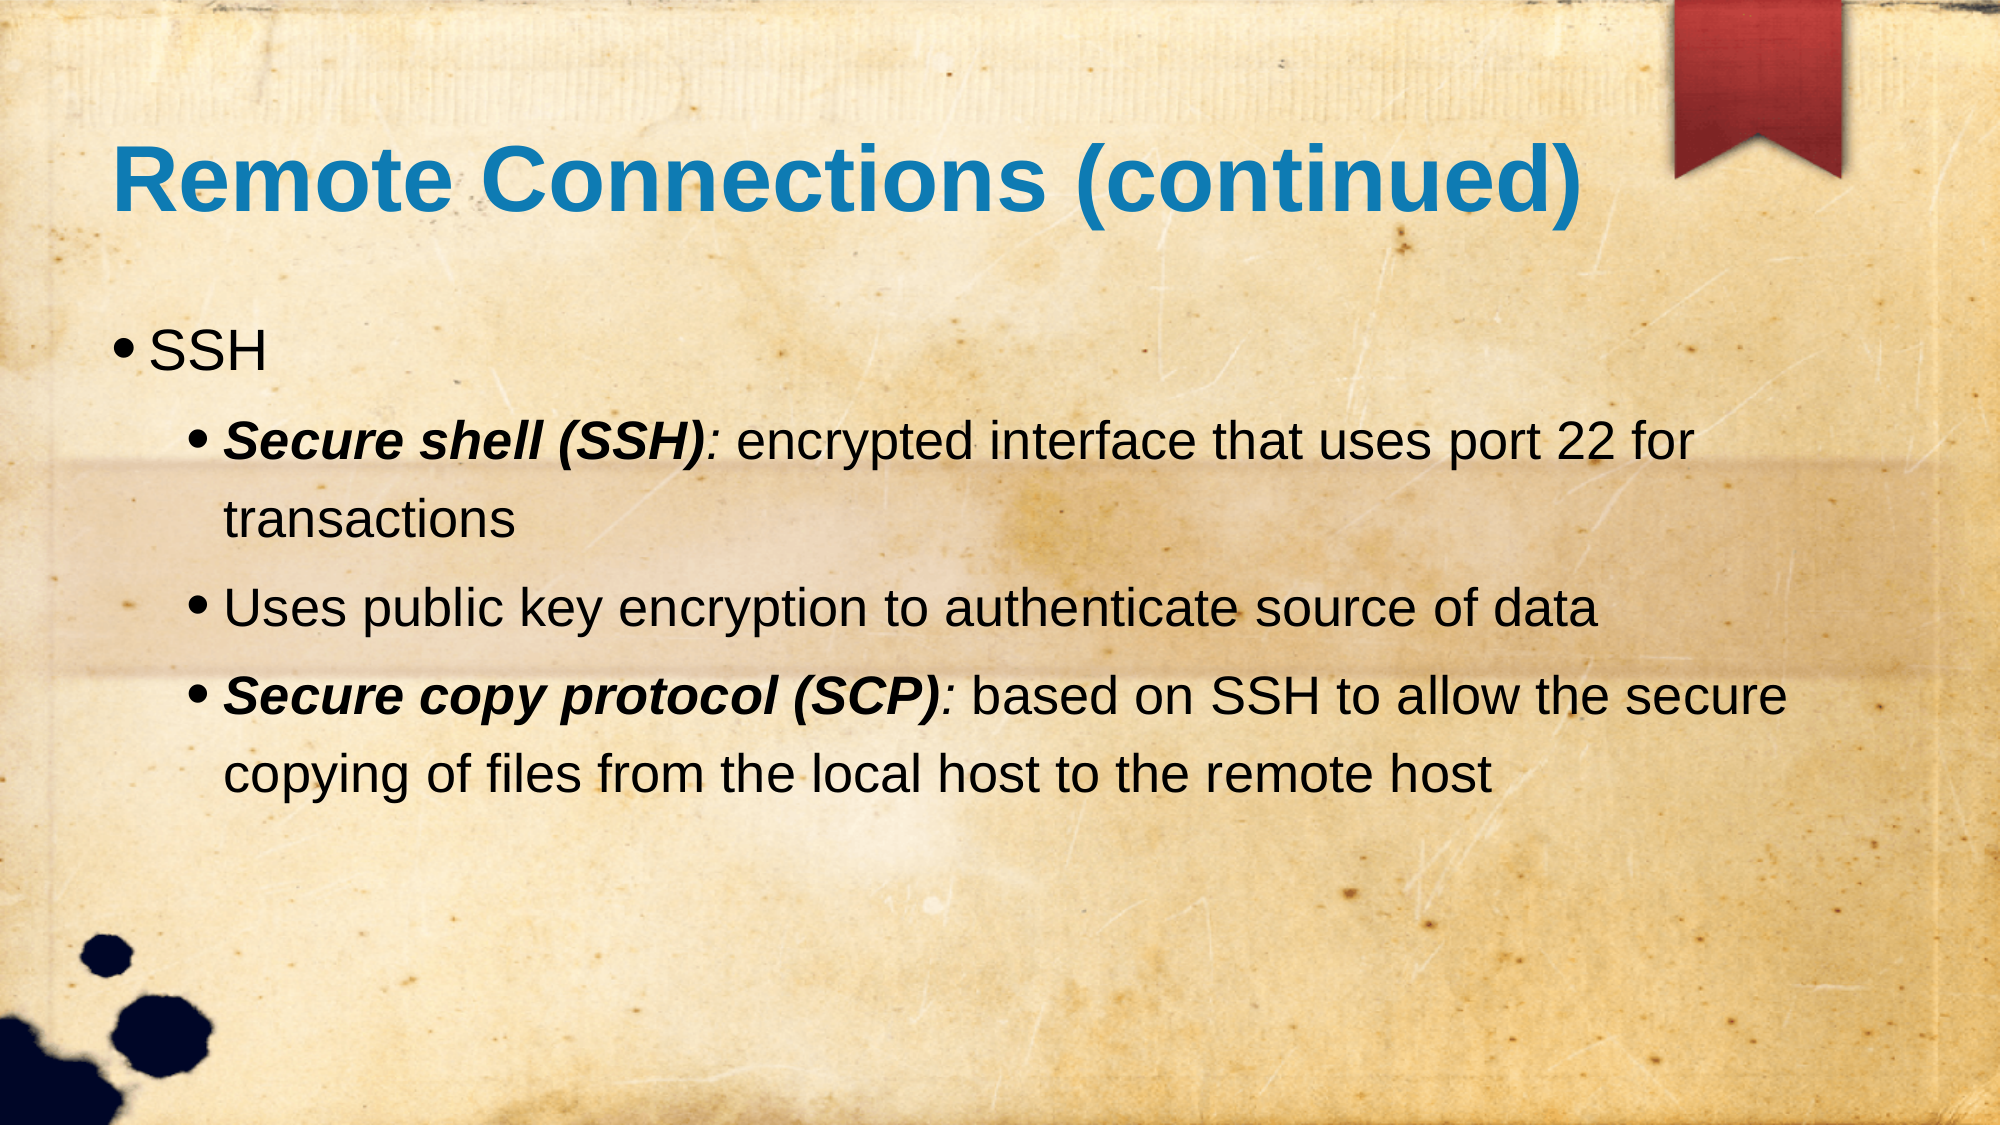

Remote Connections (continued)
SSH
Secure shell (SSH): encrypted interface that uses port 22 for transactions
Uses public key encryption to authenticate source of data
Secure copy protocol (SCP): based on SSH to allow the secure copying of files from the local host to the remote host